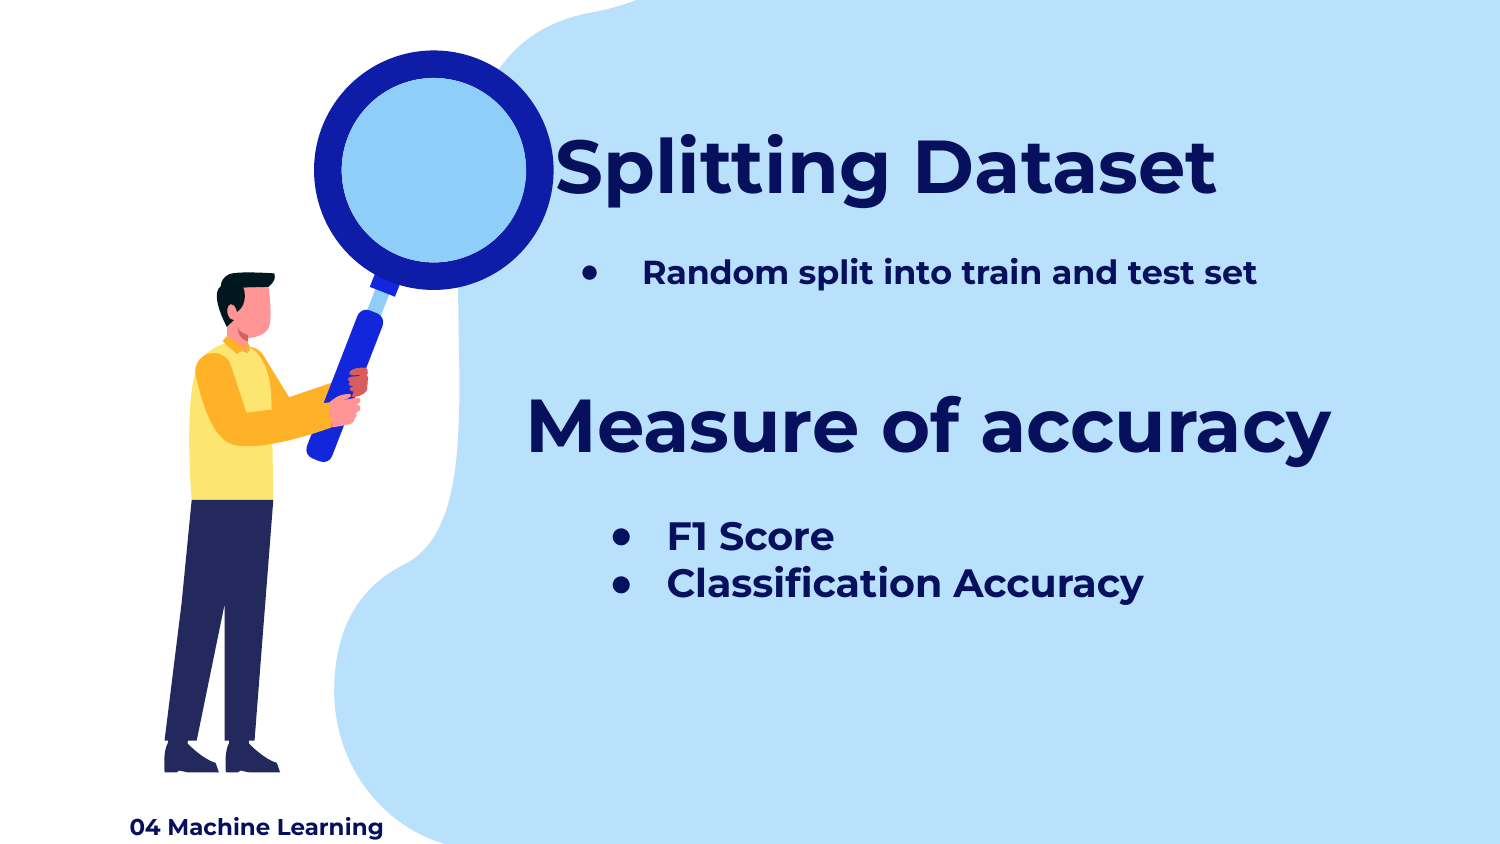

# Splitting Dataset

Random split into train and test set
Measure of accuracy

F1 Score
Classification Accuracy
04 Machine Learning